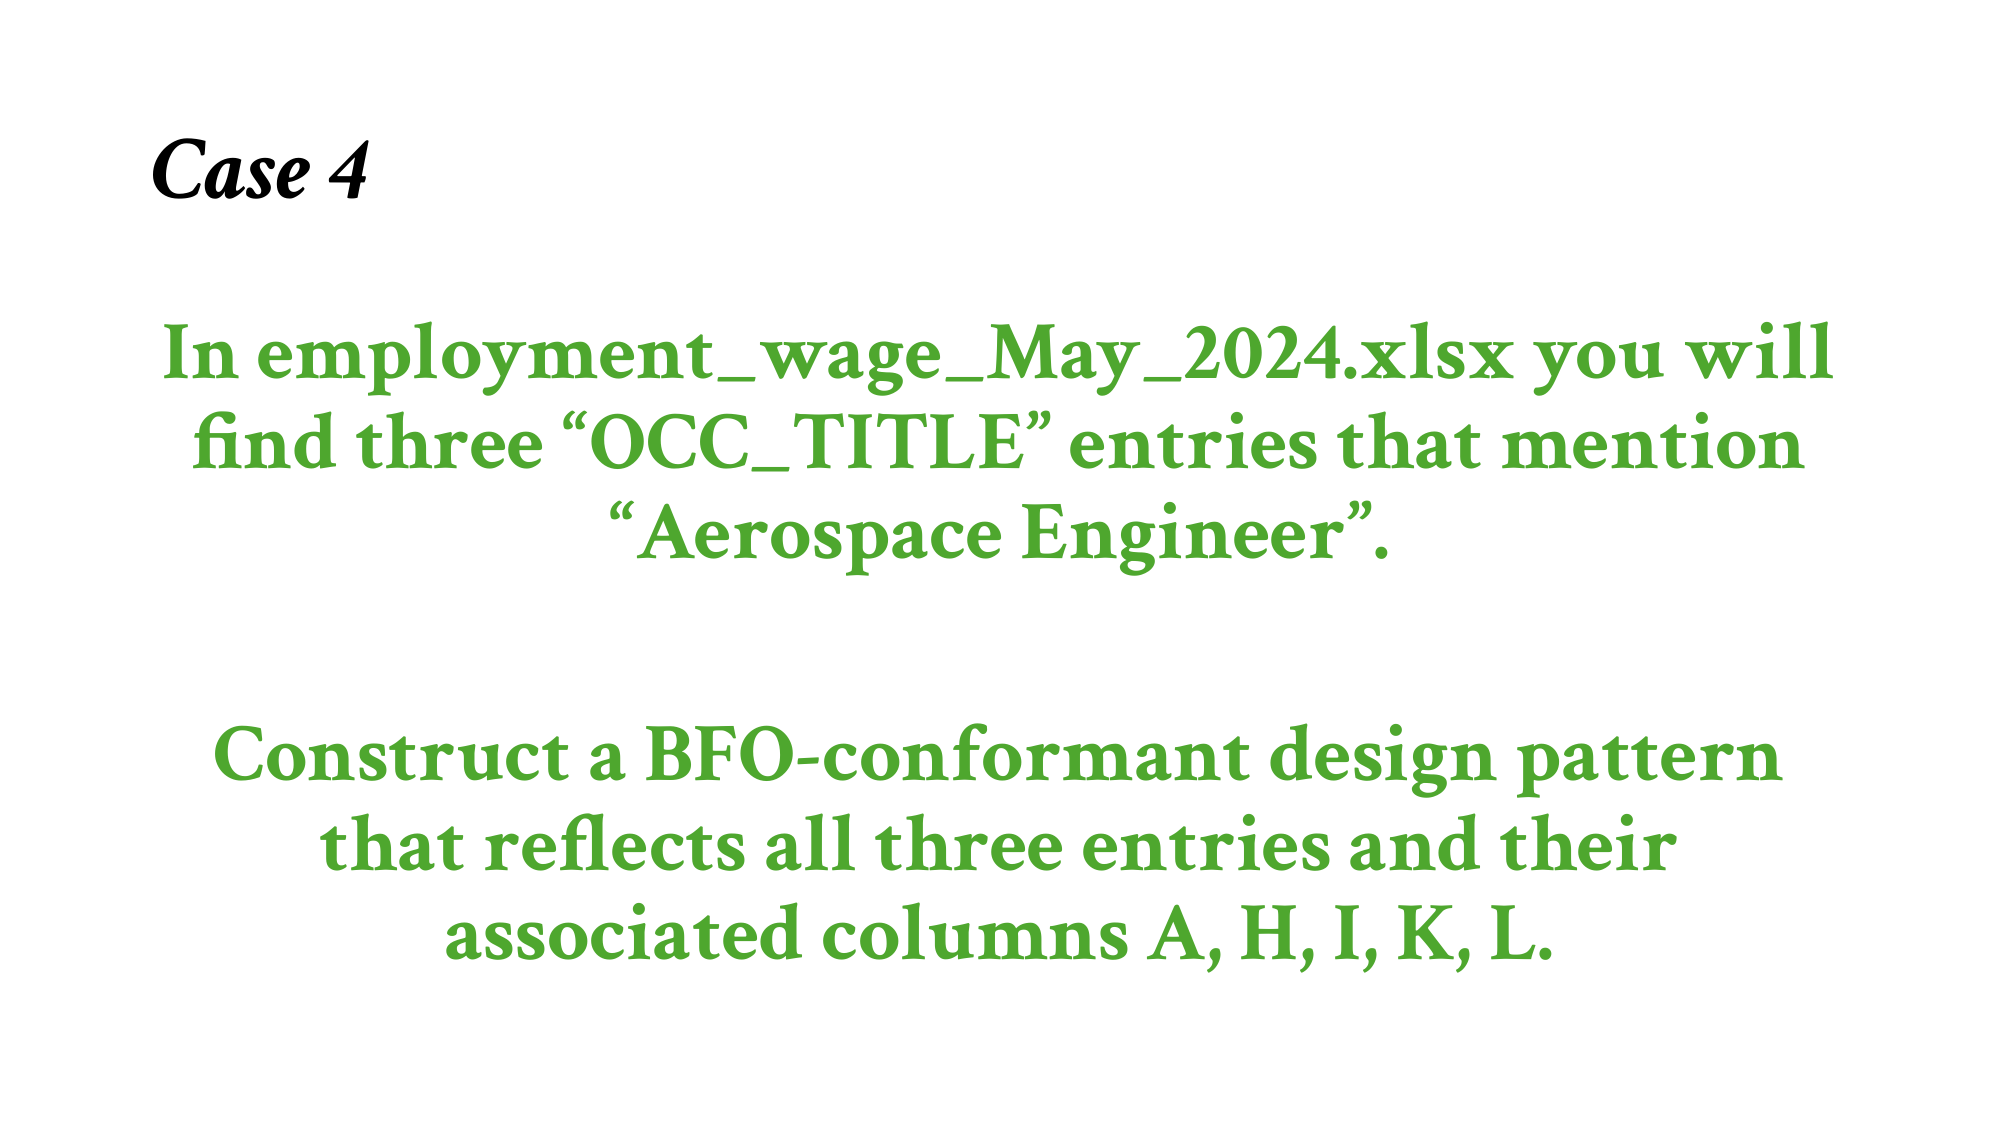

# Case 4
In employment_wage_May_2024.xlsx you will find three “OCC_TITLE” entries that mention “Aerospace Engineer”.

Construct a BFO-conformant design pattern that reflects all three entries and their associated columns A, H, I, K, L.